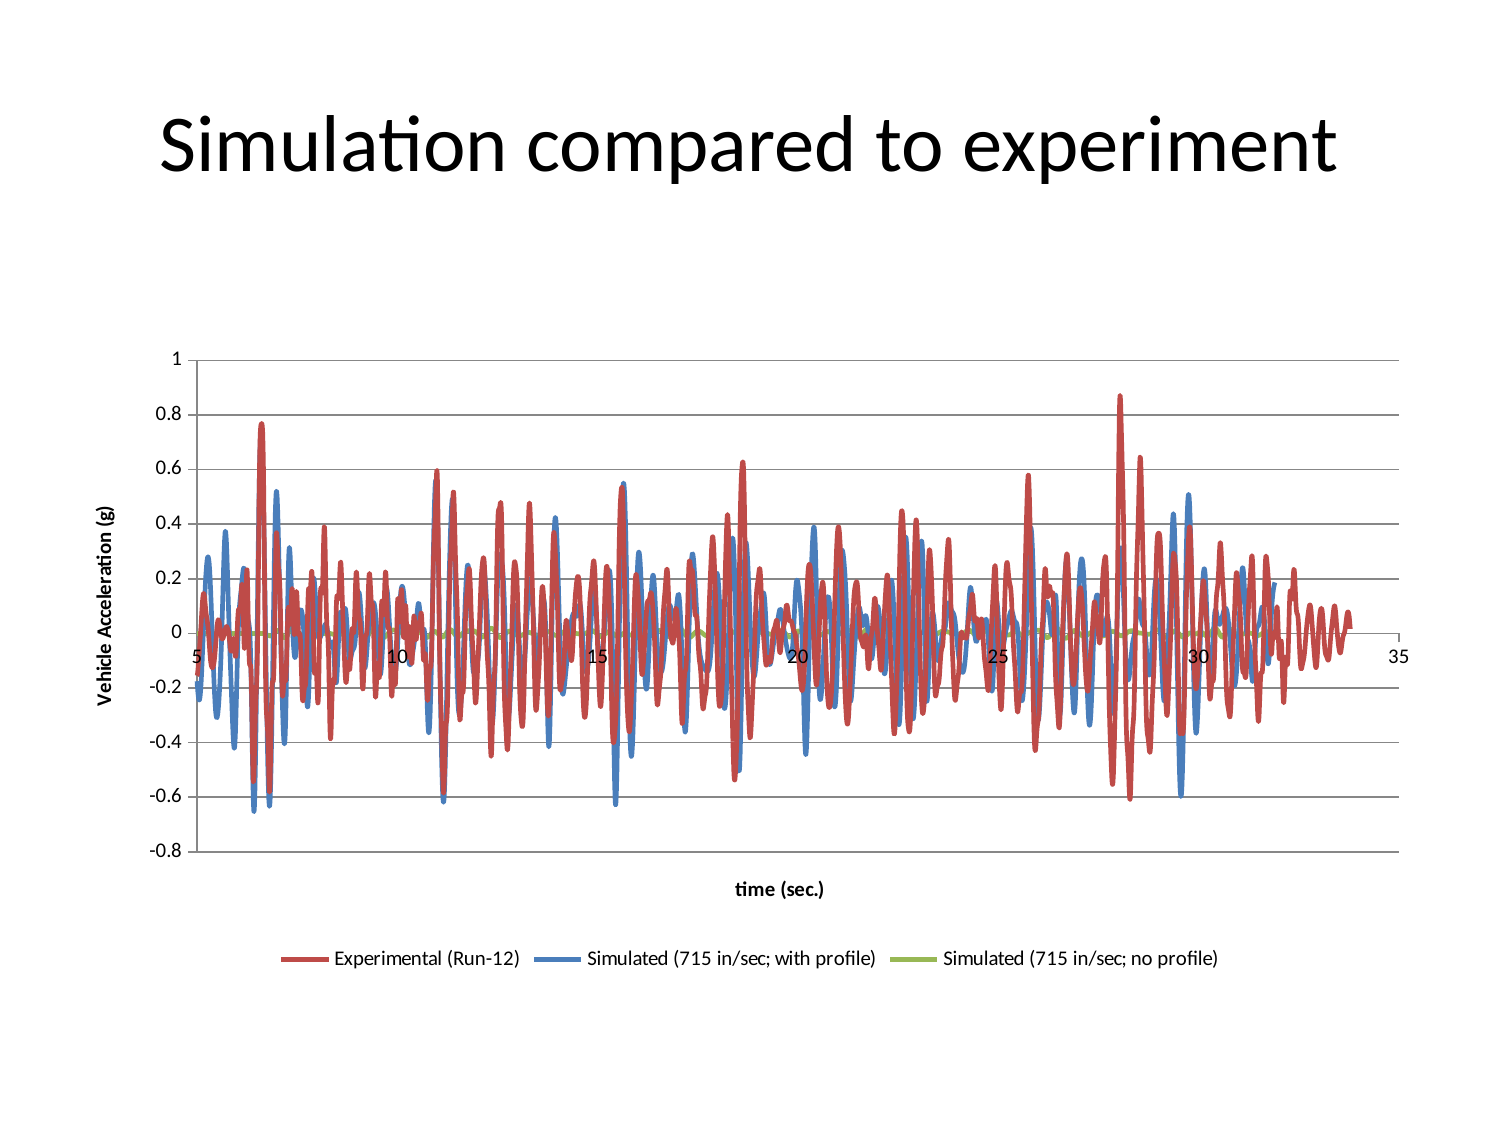

# Simulation compared to experiment

### Chart

| Category |  |  |  |
|---|---|---|---|